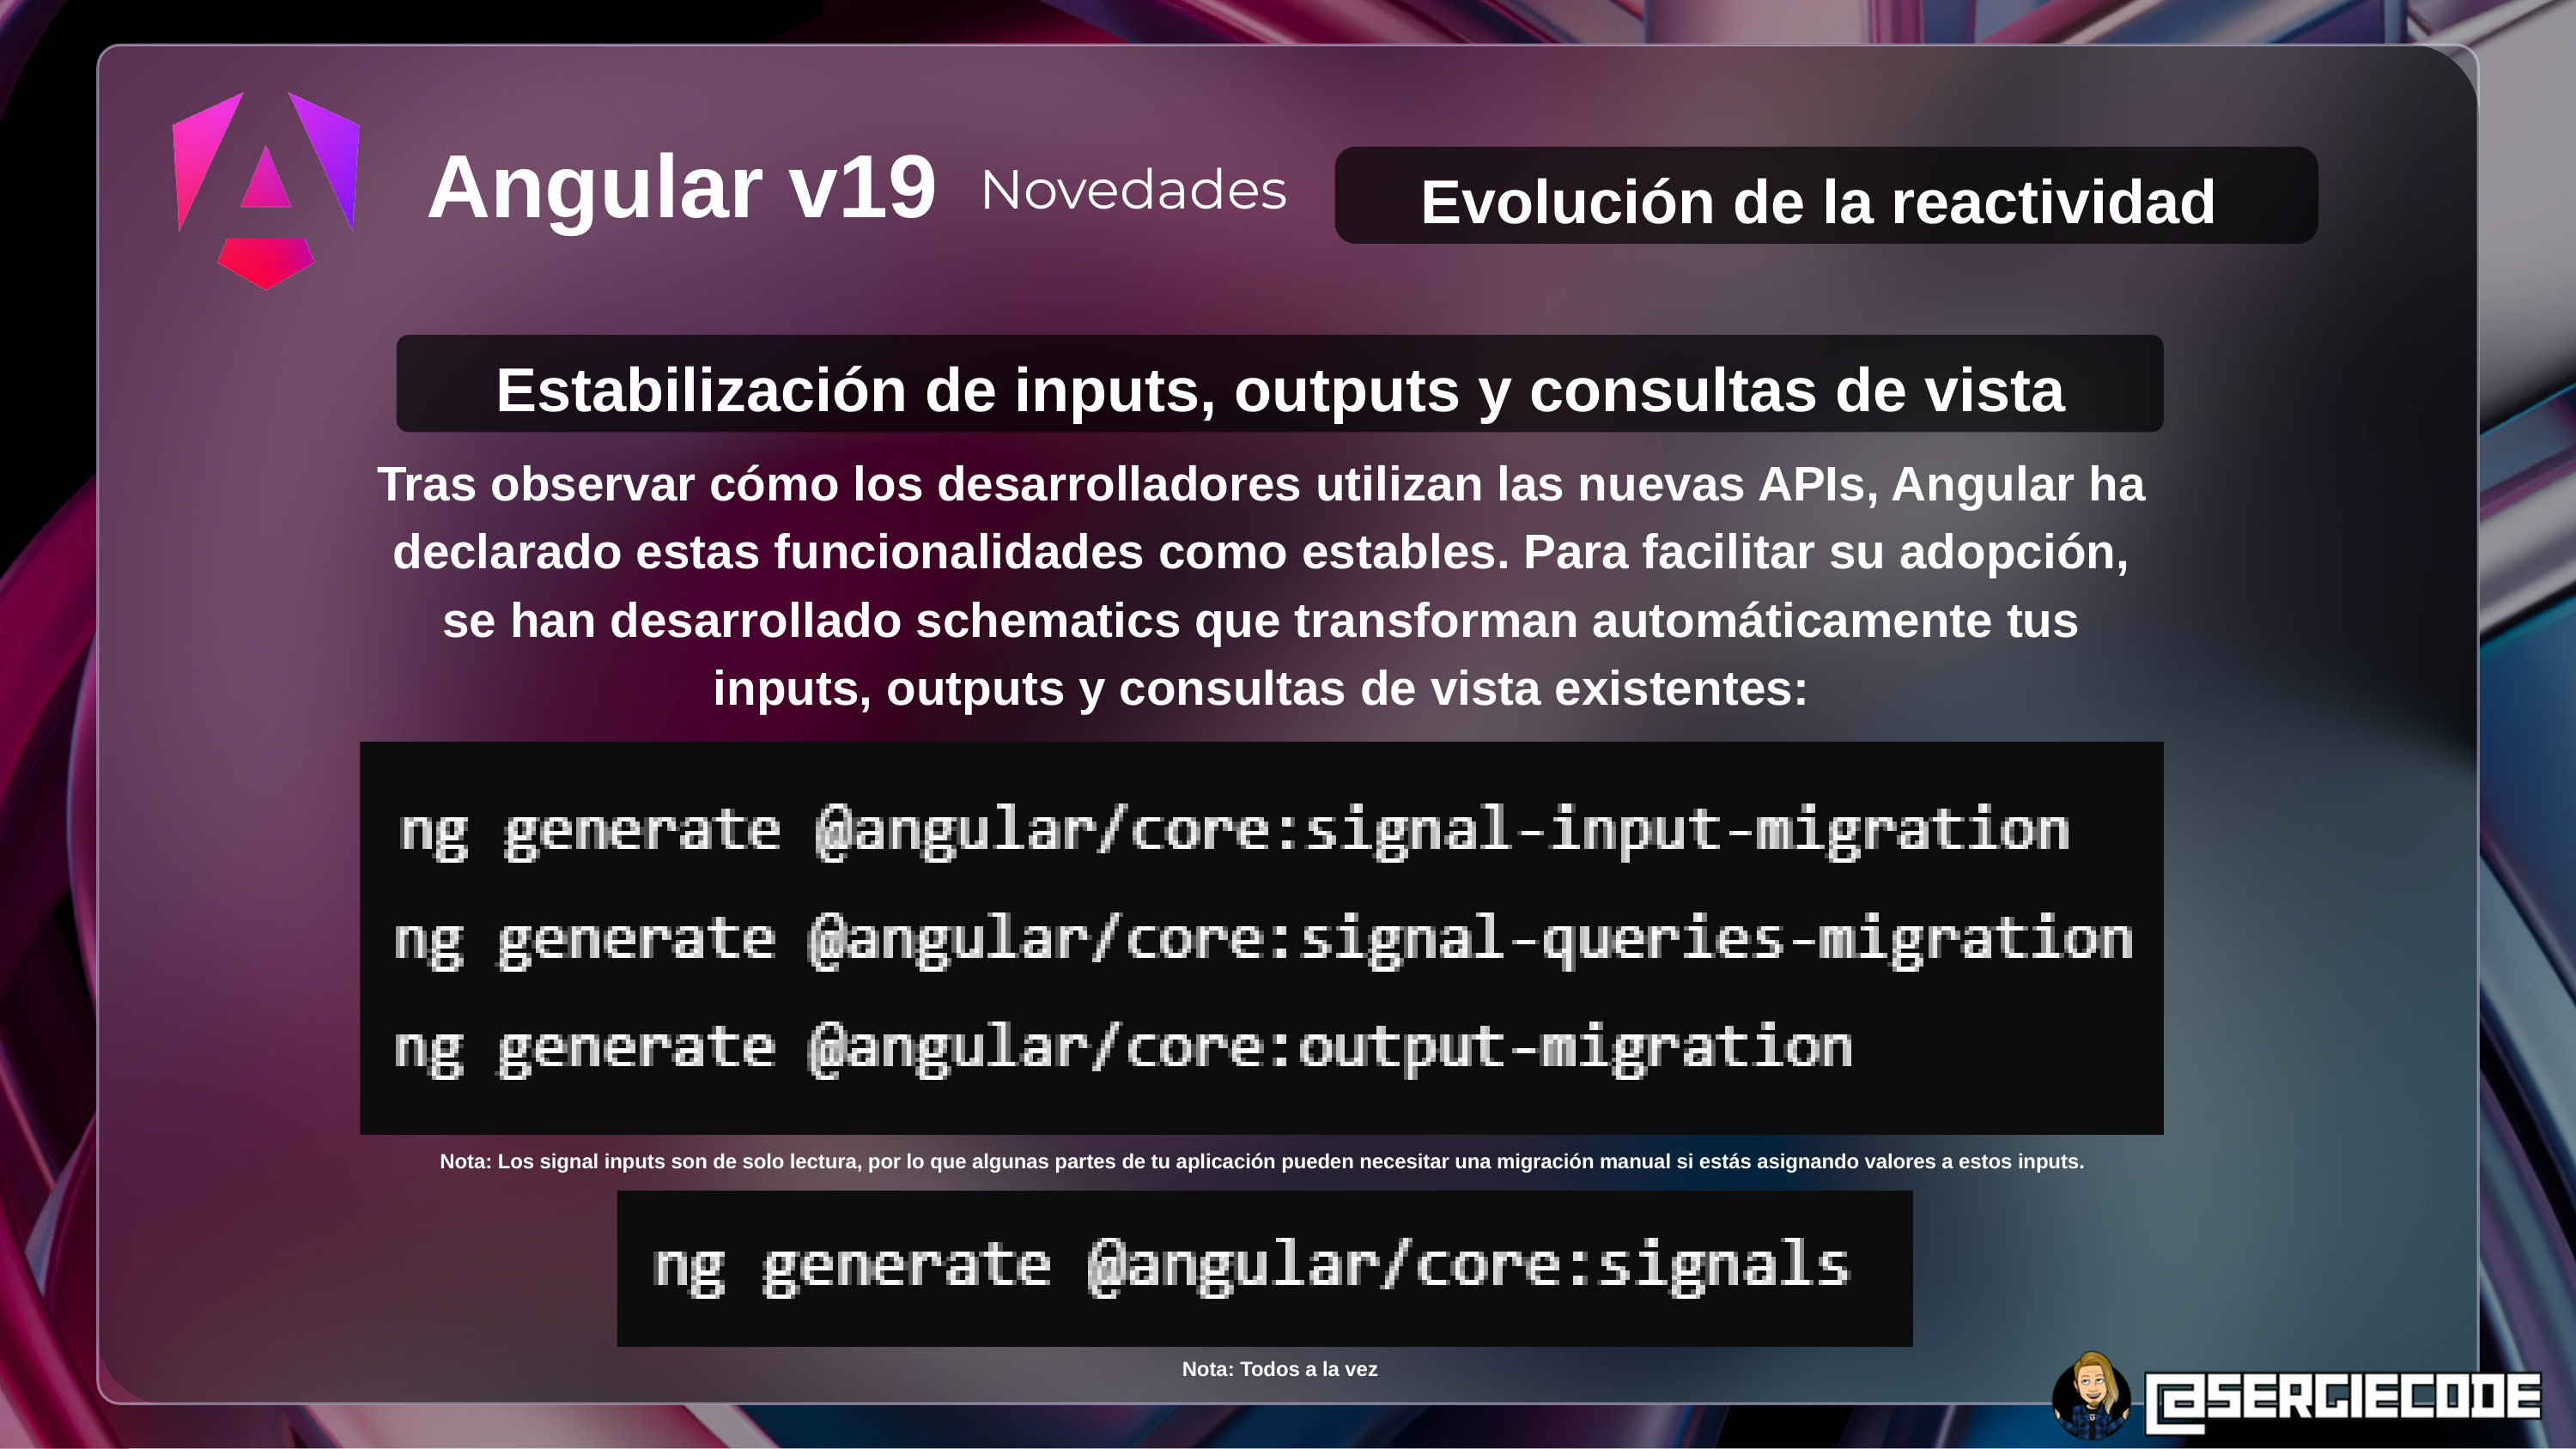

Evolución de la reactividad
Angular v19
Novedades

Estabilización de inputs, outputs y consultas de vista
Tras observar cómo los desarrolladores utilizan las nuevas APIs, Angular ha declarado estas funcionalidades como estables. Para facilitar su adopción, se han desarrollado schematics que transforman automáticamente tus inputs, outputs y consultas de vista existentes:

Nota: Los signal inputs son de solo lectura, por lo que algunas partes de tu aplicación pueden necesitar una migración manual si estás asignando valores a estos inputs.

Nota: Todos a la vez